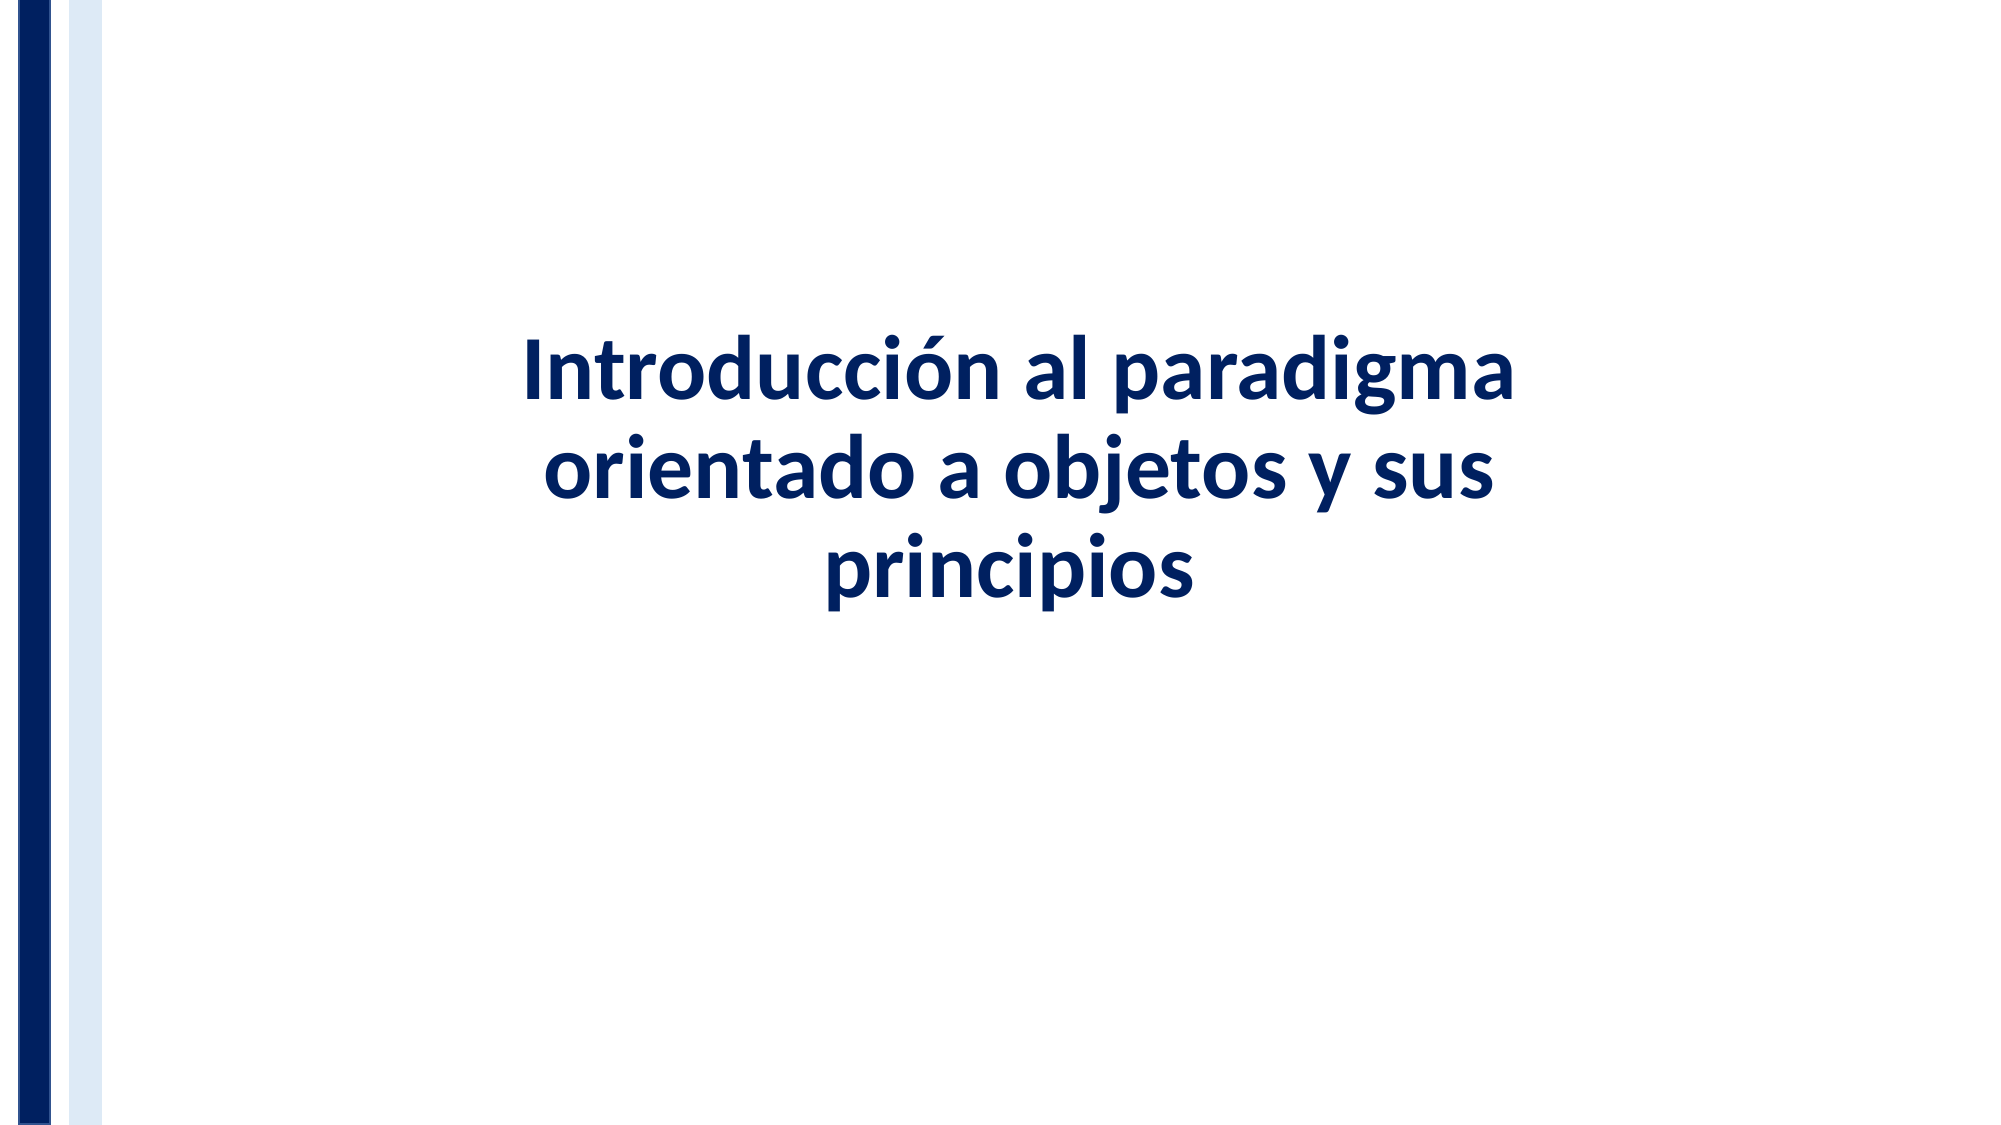

# Introducción al paradigma orientado a objetos y sus principios